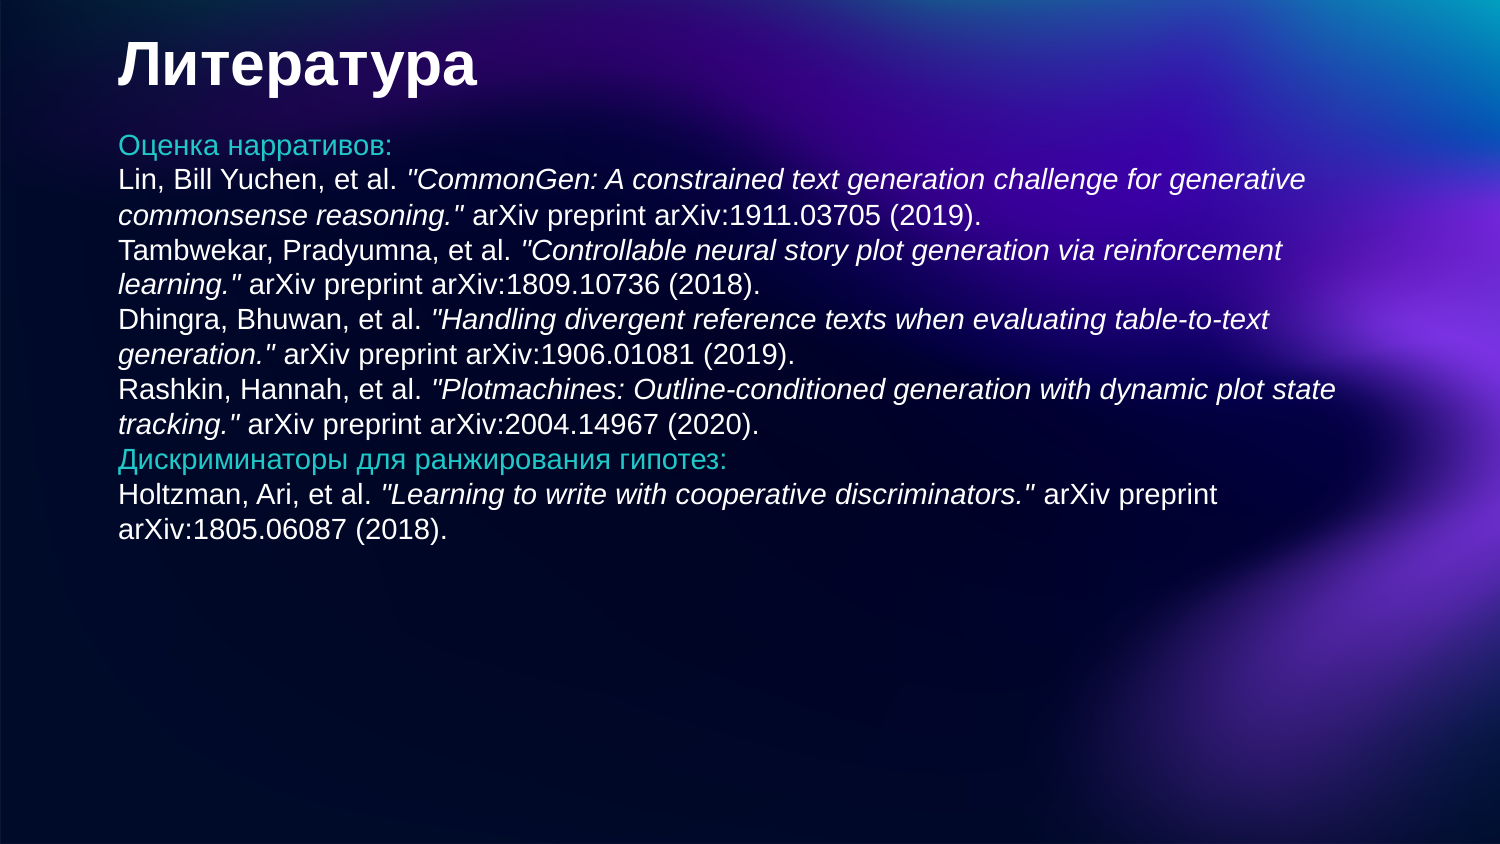

# Литература
Оценка нарративов:
Lin, Bill Yuchen, et al. "CommonGen: A constrained text generation challenge for generative commonsense reasoning." arXiv preprint arXiv:1911.03705 (2019).
Tambwekar, Pradyumna, et al. "Controllable neural story plot generation via reinforcement learning." arXiv preprint arXiv:1809.10736 (2018).
Dhingra, Bhuwan, et al. "Handling divergent reference texts when evaluating table-to-text generation." arXiv preprint arXiv:1906.01081 (2019).
Rashkin, Hannah, et al. "Plotmachines: Outline-conditioned generation with dynamic plot state tracking." arXiv preprint arXiv:2004.14967 (2020).
Дискриминаторы для ранжирования гипотез:
Holtzman, Ari, et al. "Learning to write with cooperative discriminators." arXiv preprint arXiv:1805.06087 (2018).